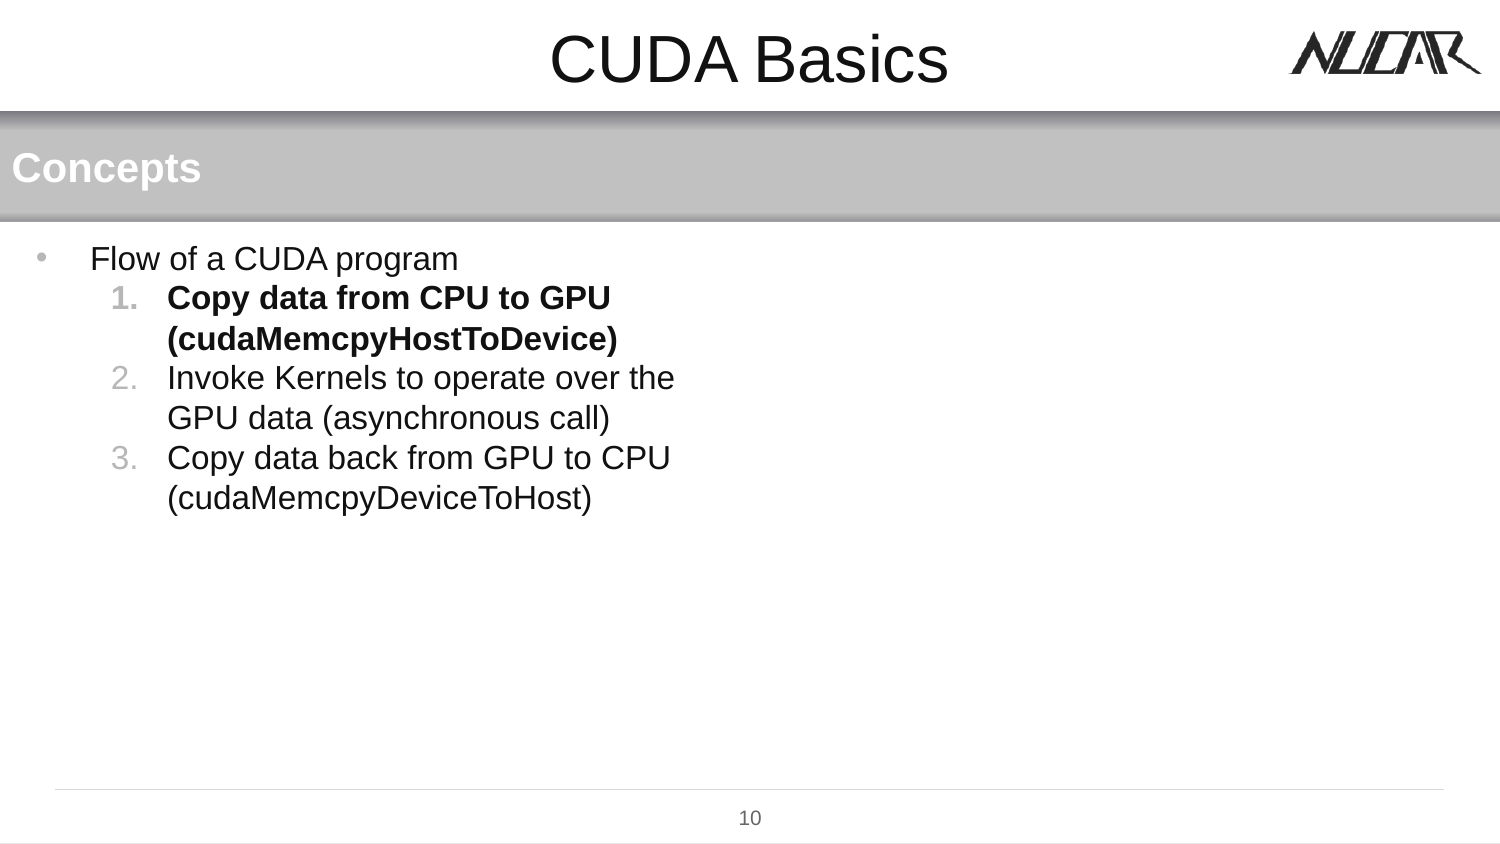

# CUDA Basics
Concepts
Flow of a CUDA program
Copy data from CPU to GPU (cudaMemcpyHostToDevice)
Invoke Kernels to operate over the GPU data (asynchronous call)
Copy data back from GPU to CPU (cudaMemcpyDeviceToHost)
10